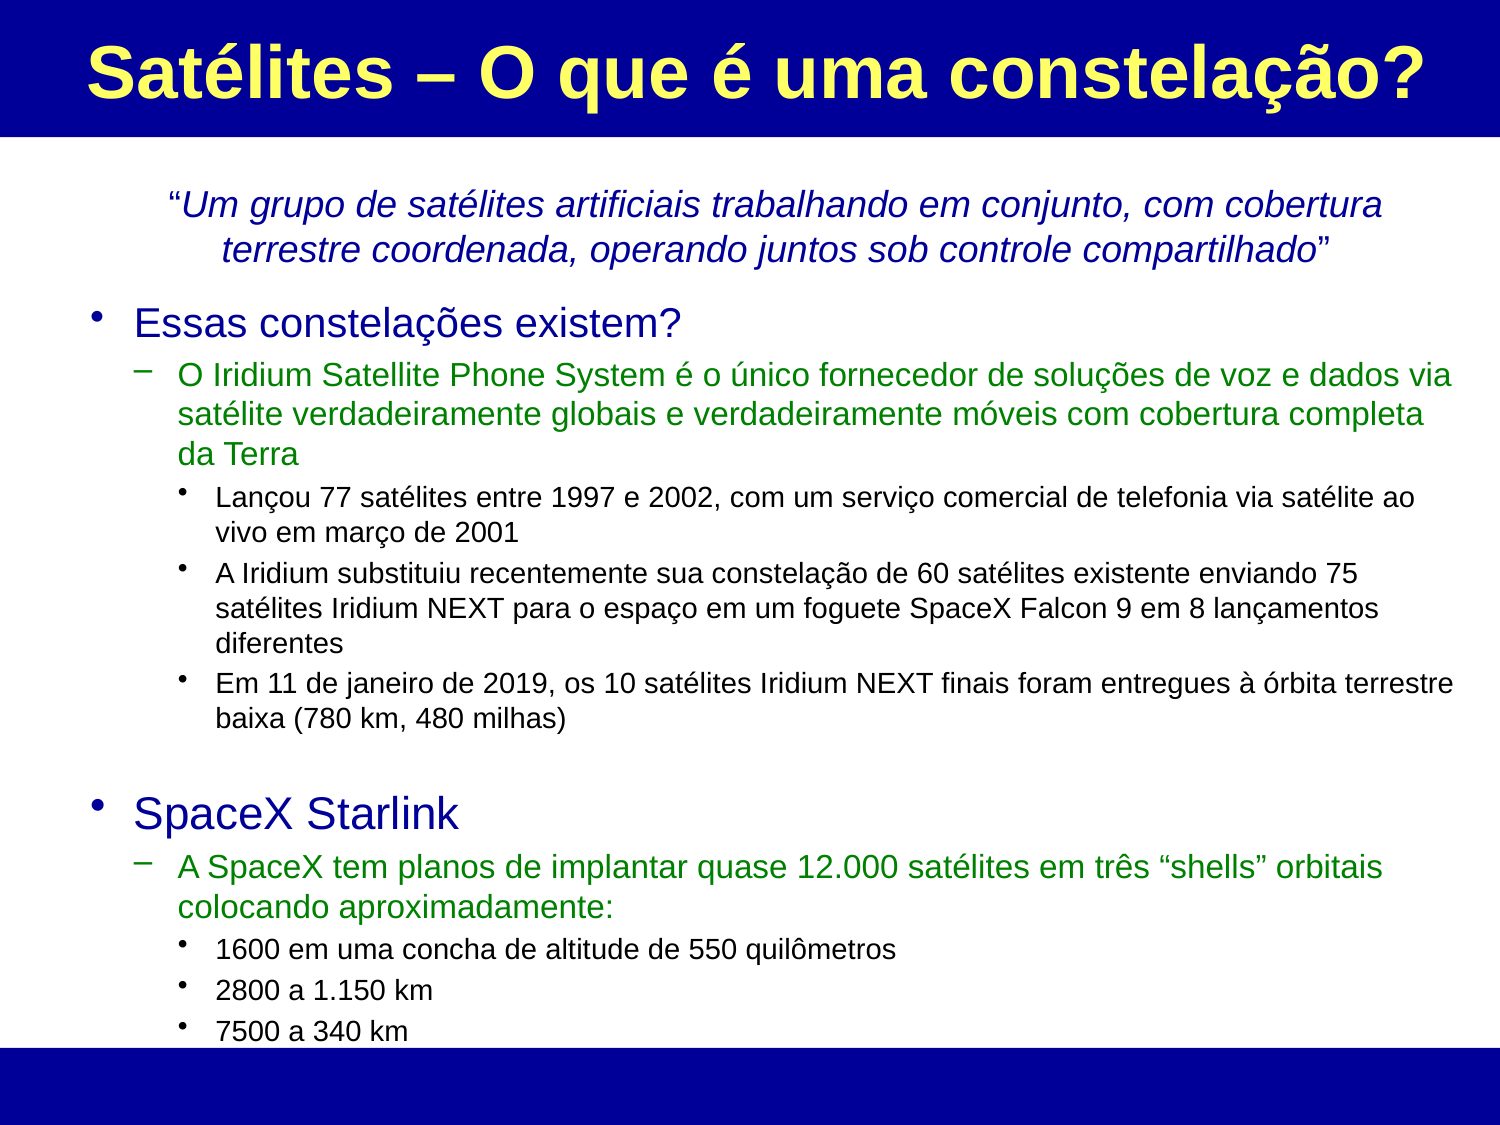

# Satélites – O que é uma constelação?
“Um grupo de satélites artificiais trabalhando em conjunto, com cobertura terrestre coordenada, operando juntos sob controle compartilhado”

Essas constelações existem?
O Iridium Satellite Phone System é o único fornecedor de soluções de voz e dados via satélite verdadeiramente globais e verdadeiramente móveis com cobertura completa da Terra
Lançou 77 satélites entre 1997 e 2002, com um serviço comercial de telefonia via satélite ao vivo em março de 2001
A Iridium substituiu recentemente sua constelação de 60 satélites existente enviando 75 satélites Iridium NEXT para o espaço em um foguete SpaceX Falcon 9 em 8 lançamentos diferentes
Em 11 de janeiro de 2019, os 10 satélites Iridium NEXT finais foram entregues à órbita terrestre baixa (780 km, 480 milhas)

SpaceX Starlink
A SpaceX tem planos de implantar quase 12.000 satélites em três “shells” orbitais colocando aproximadamente:
1600 em uma concha de altitude de 550 quilômetros
2800 a 1.150 km
7500 a 340 km